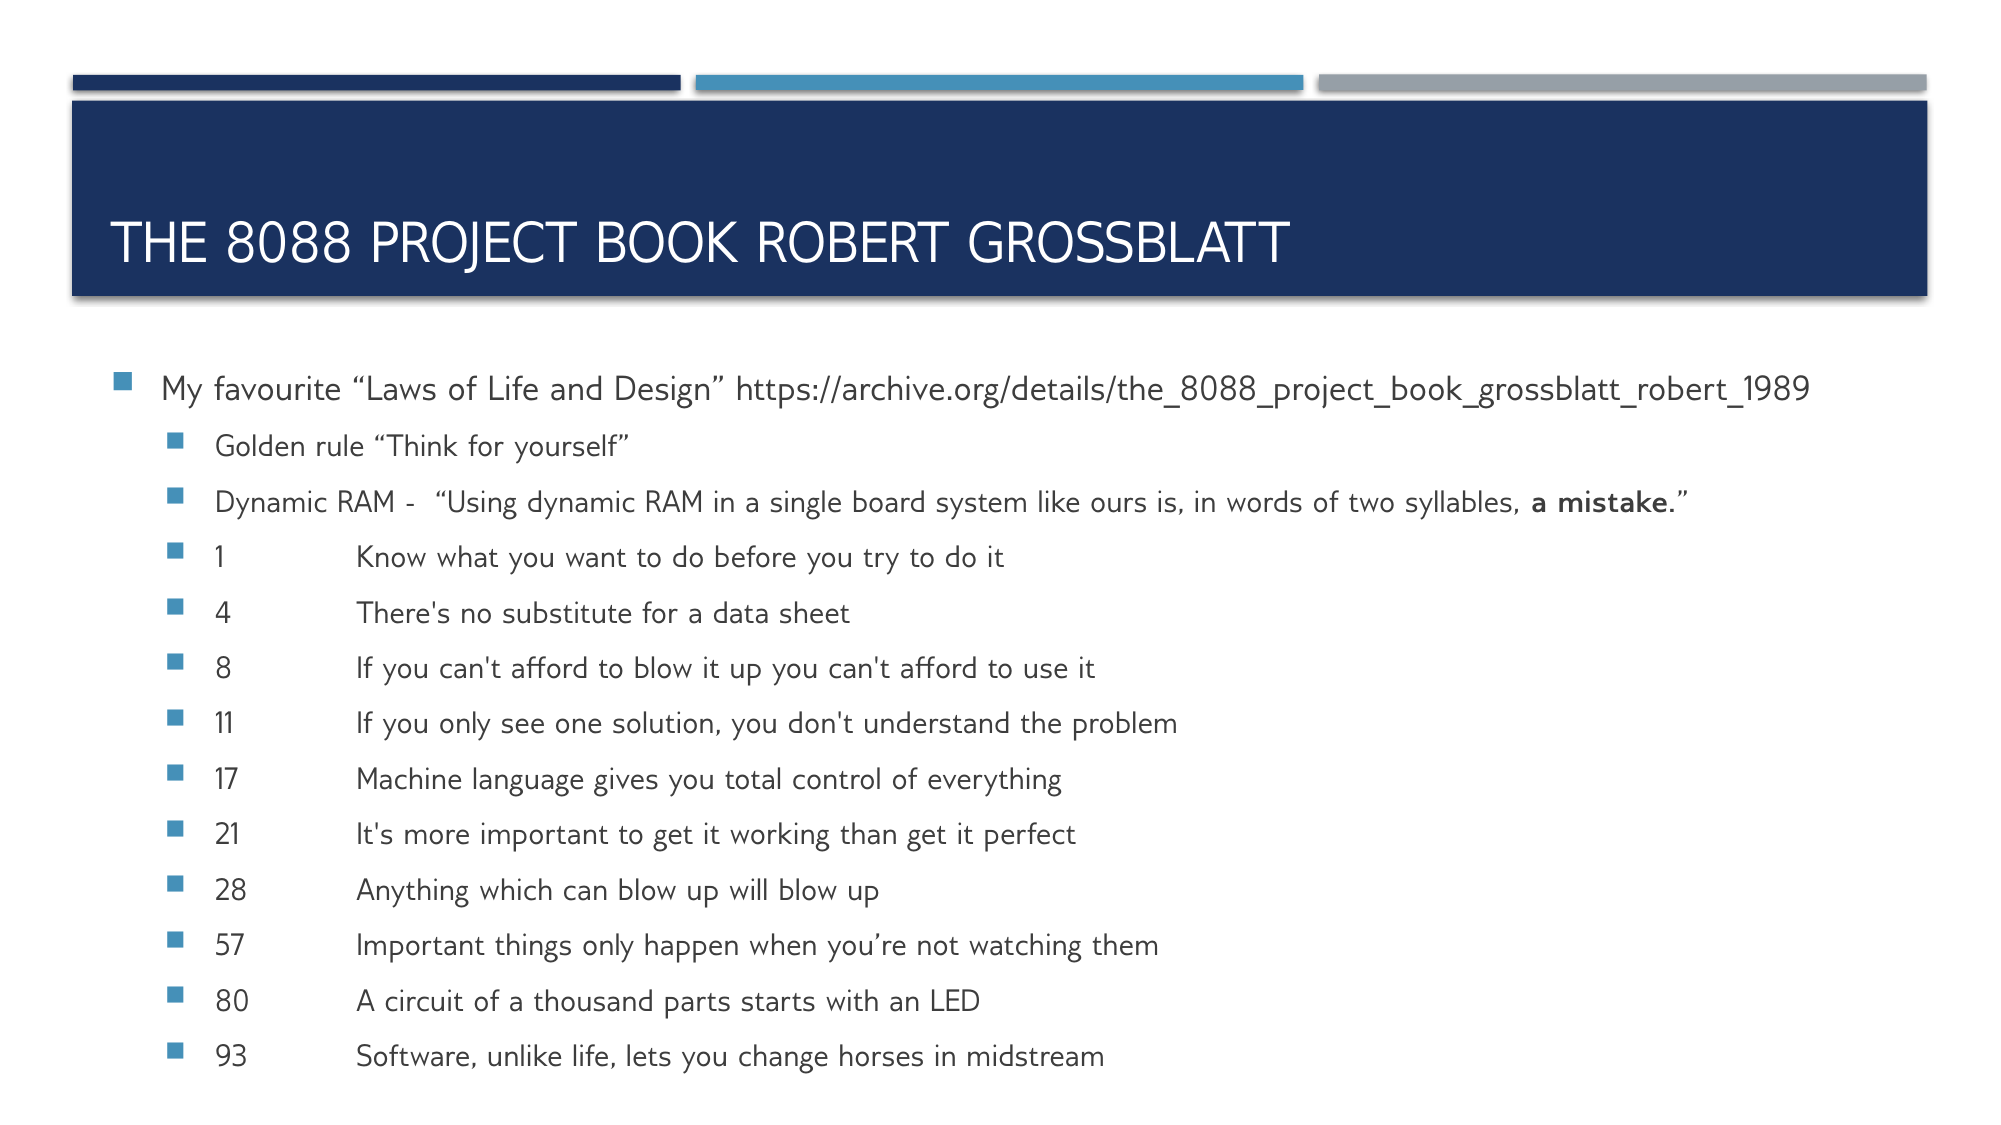

# The 8088 Project Book Robert Grossblatt
My favourite “Laws of Life and Design” https://archive.org/details/the_8088_project_book_grossblatt_robert_1989
Golden rule “Think for yourself”
Dynamic RAM -  “Using dynamic RAM in a single board system like ours is, in words of two syllables, a mistake.”
1	Know what you want to do before you try to do it
4	There's no substitute for a data sheet
8	If you can't afford to blow it up you can't afford to use it
11	If you only see one solution, you don't understand the problem
17	Machine language gives you total control of everything
21	It's more important to get it working than get it perfect
28	Anything which can blow up will blow up
57	Important things only happen when you’re not watching them
80	A circuit of a thousand parts starts with an LED
93	Software, unlike life, lets you change horses in midstream